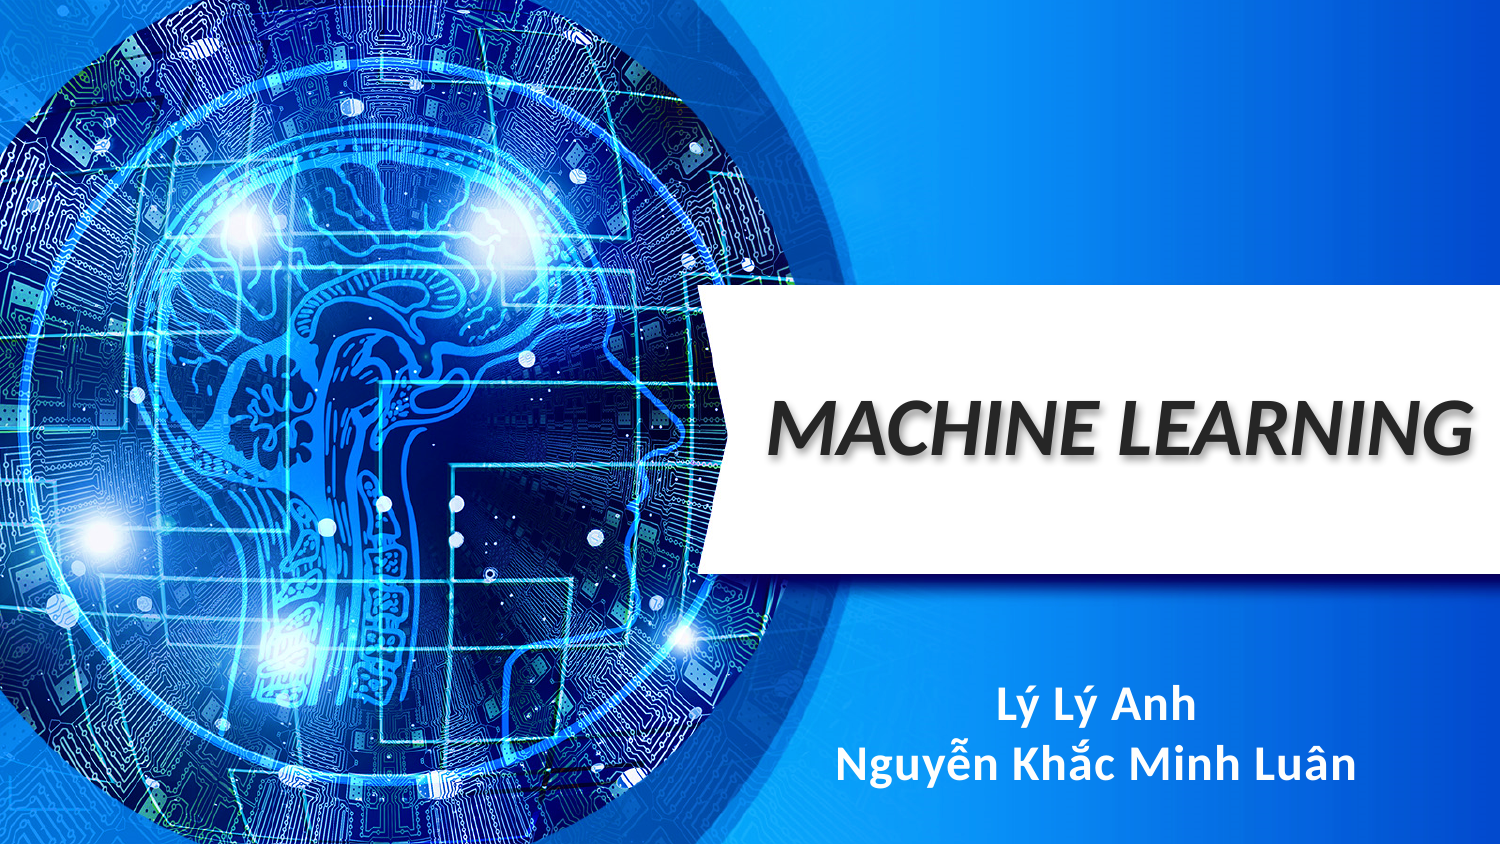

# MACHINE LEARNING
Lý Lý Anh
Nguyễn Khắc Minh Luân